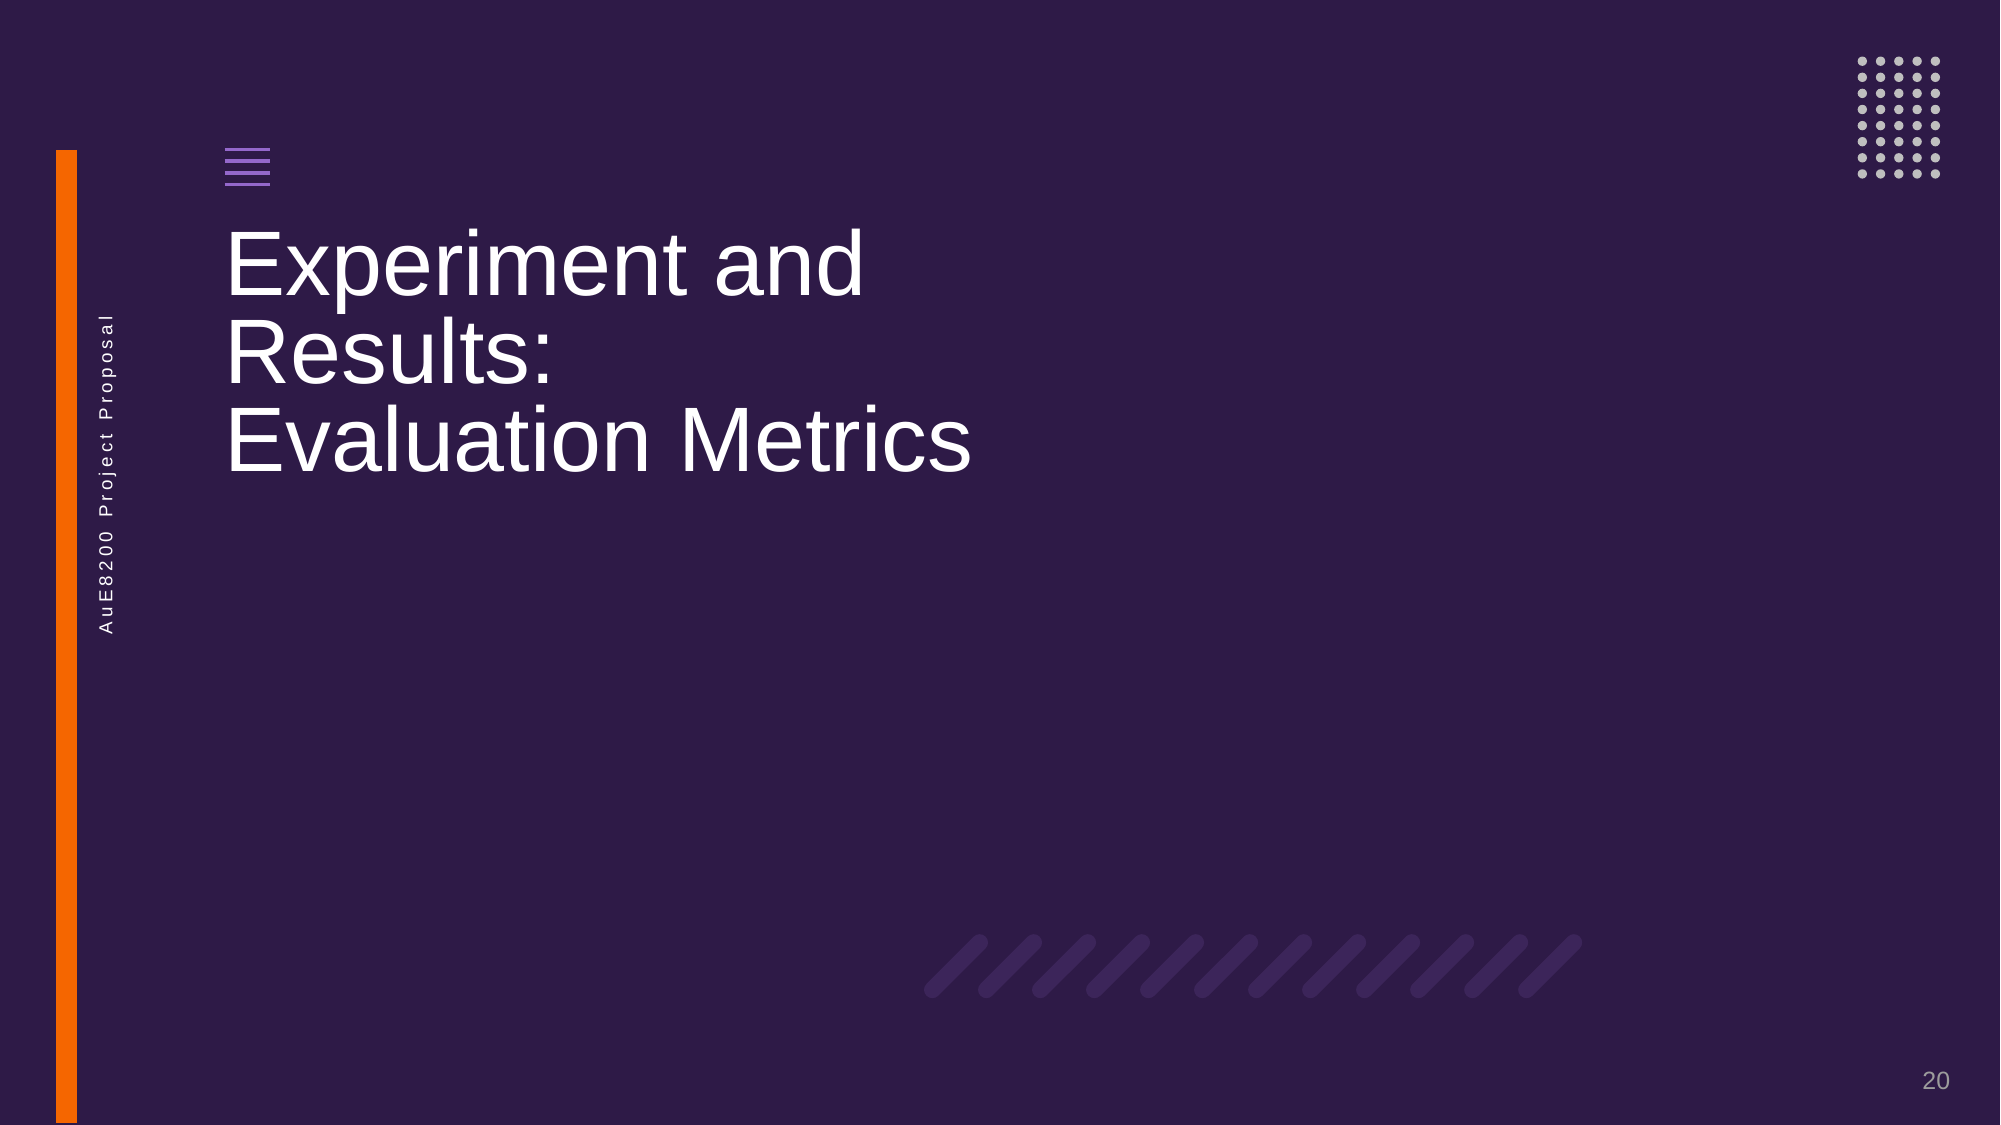

# Experiment and Results: Evaluation Metrics
20